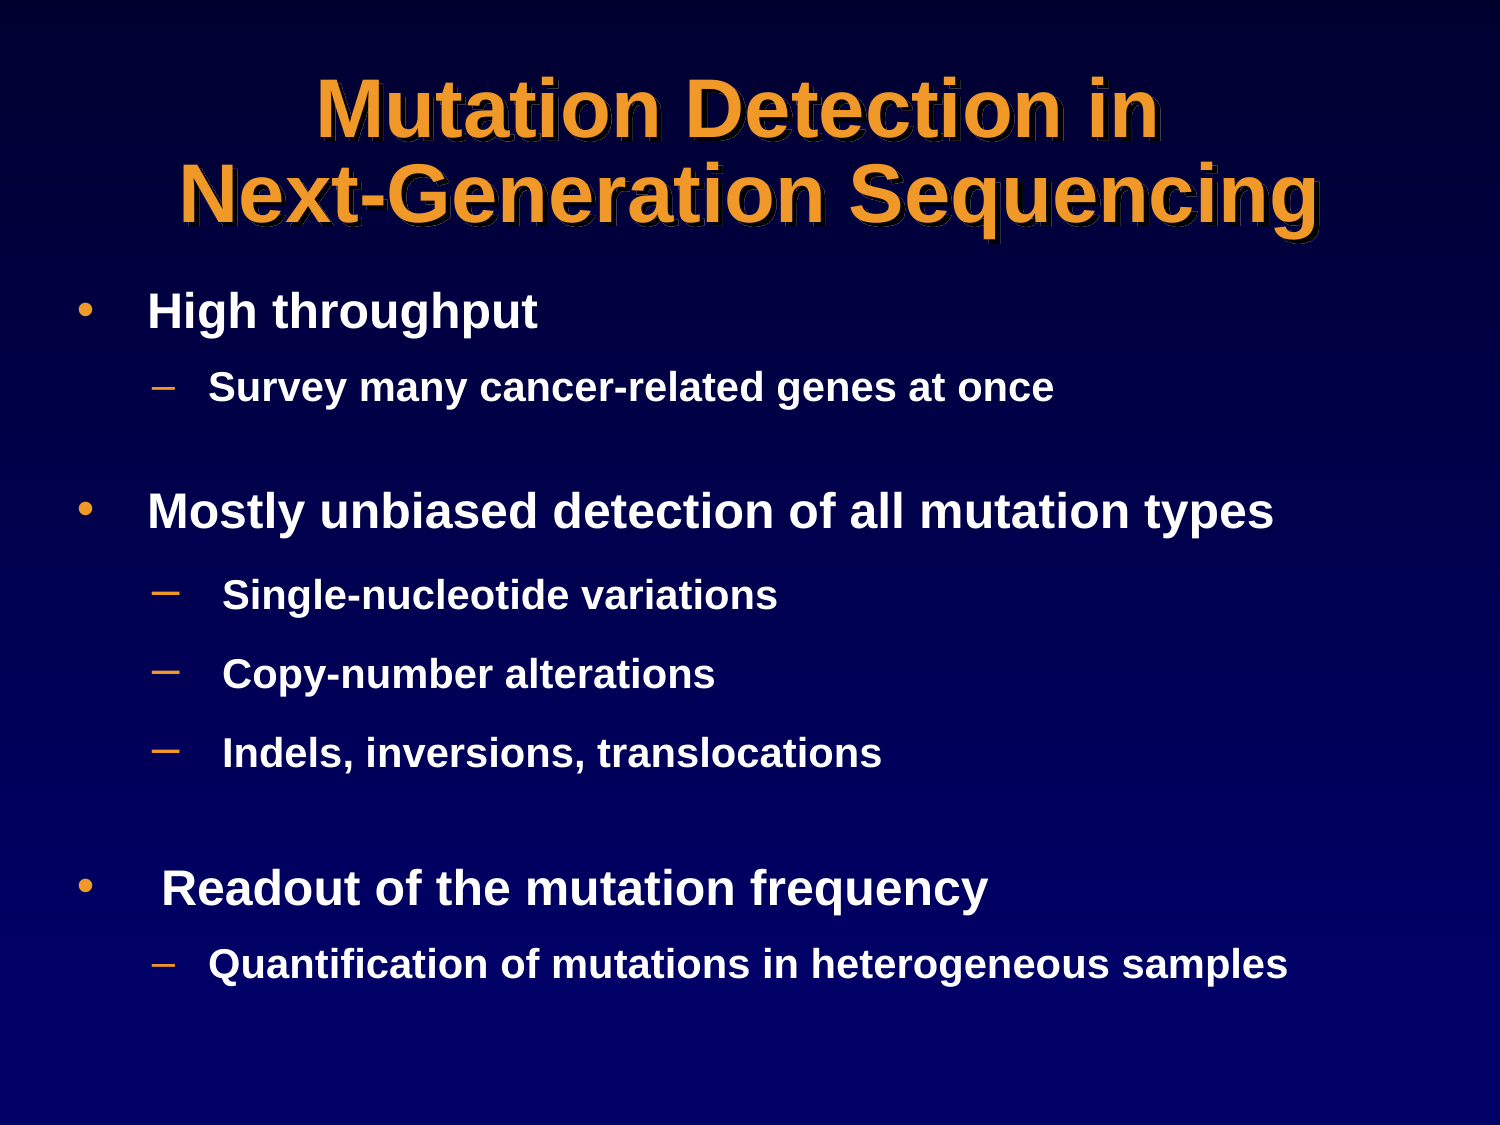

# Mutation Detection in Next-Generation Sequencing

 High throughput
Survey many cancer-related genes at once
 Mostly unbiased detection of all mutation types
 Single-nucleotide variations
 Copy-number alterations
 Indels, inversions, translocations
  Readout of the mutation frequency
Quantification of mutations in heterogeneous samples